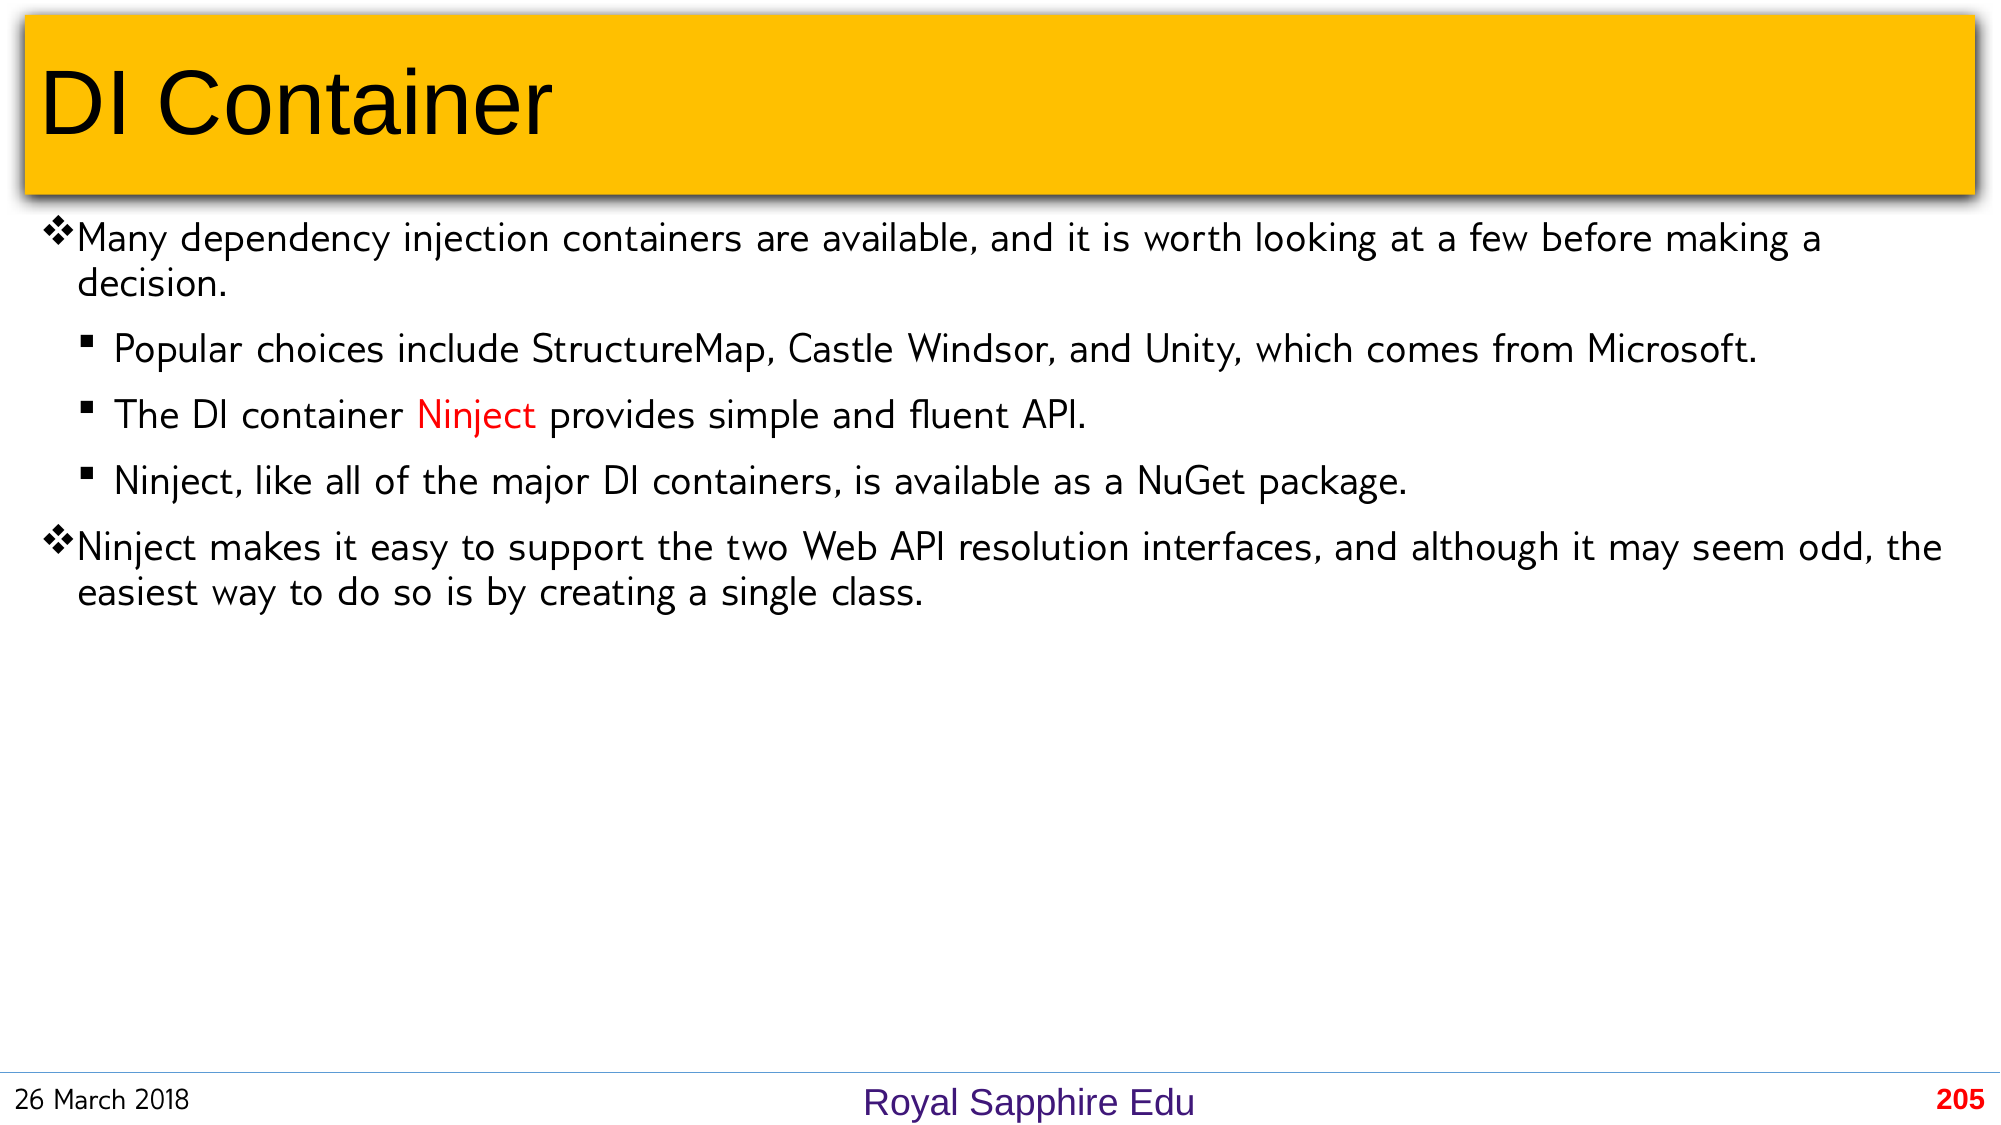

# DI Container
Many dependency injection containers are available, and it is worth looking at a few before making a decision.
Popular choices include StructureMap, Castle Windsor, and Unity, which comes from Microsoft.
The DI container Ninject provides simple and fluent API.
Ninject, like all of the major DI containers, is available as a NuGet package.
Ninject makes it easy to support the two Web API resolution interfaces, and although it may seem odd, the easiest way to do so is by creating a single class.

26 March 2018
205